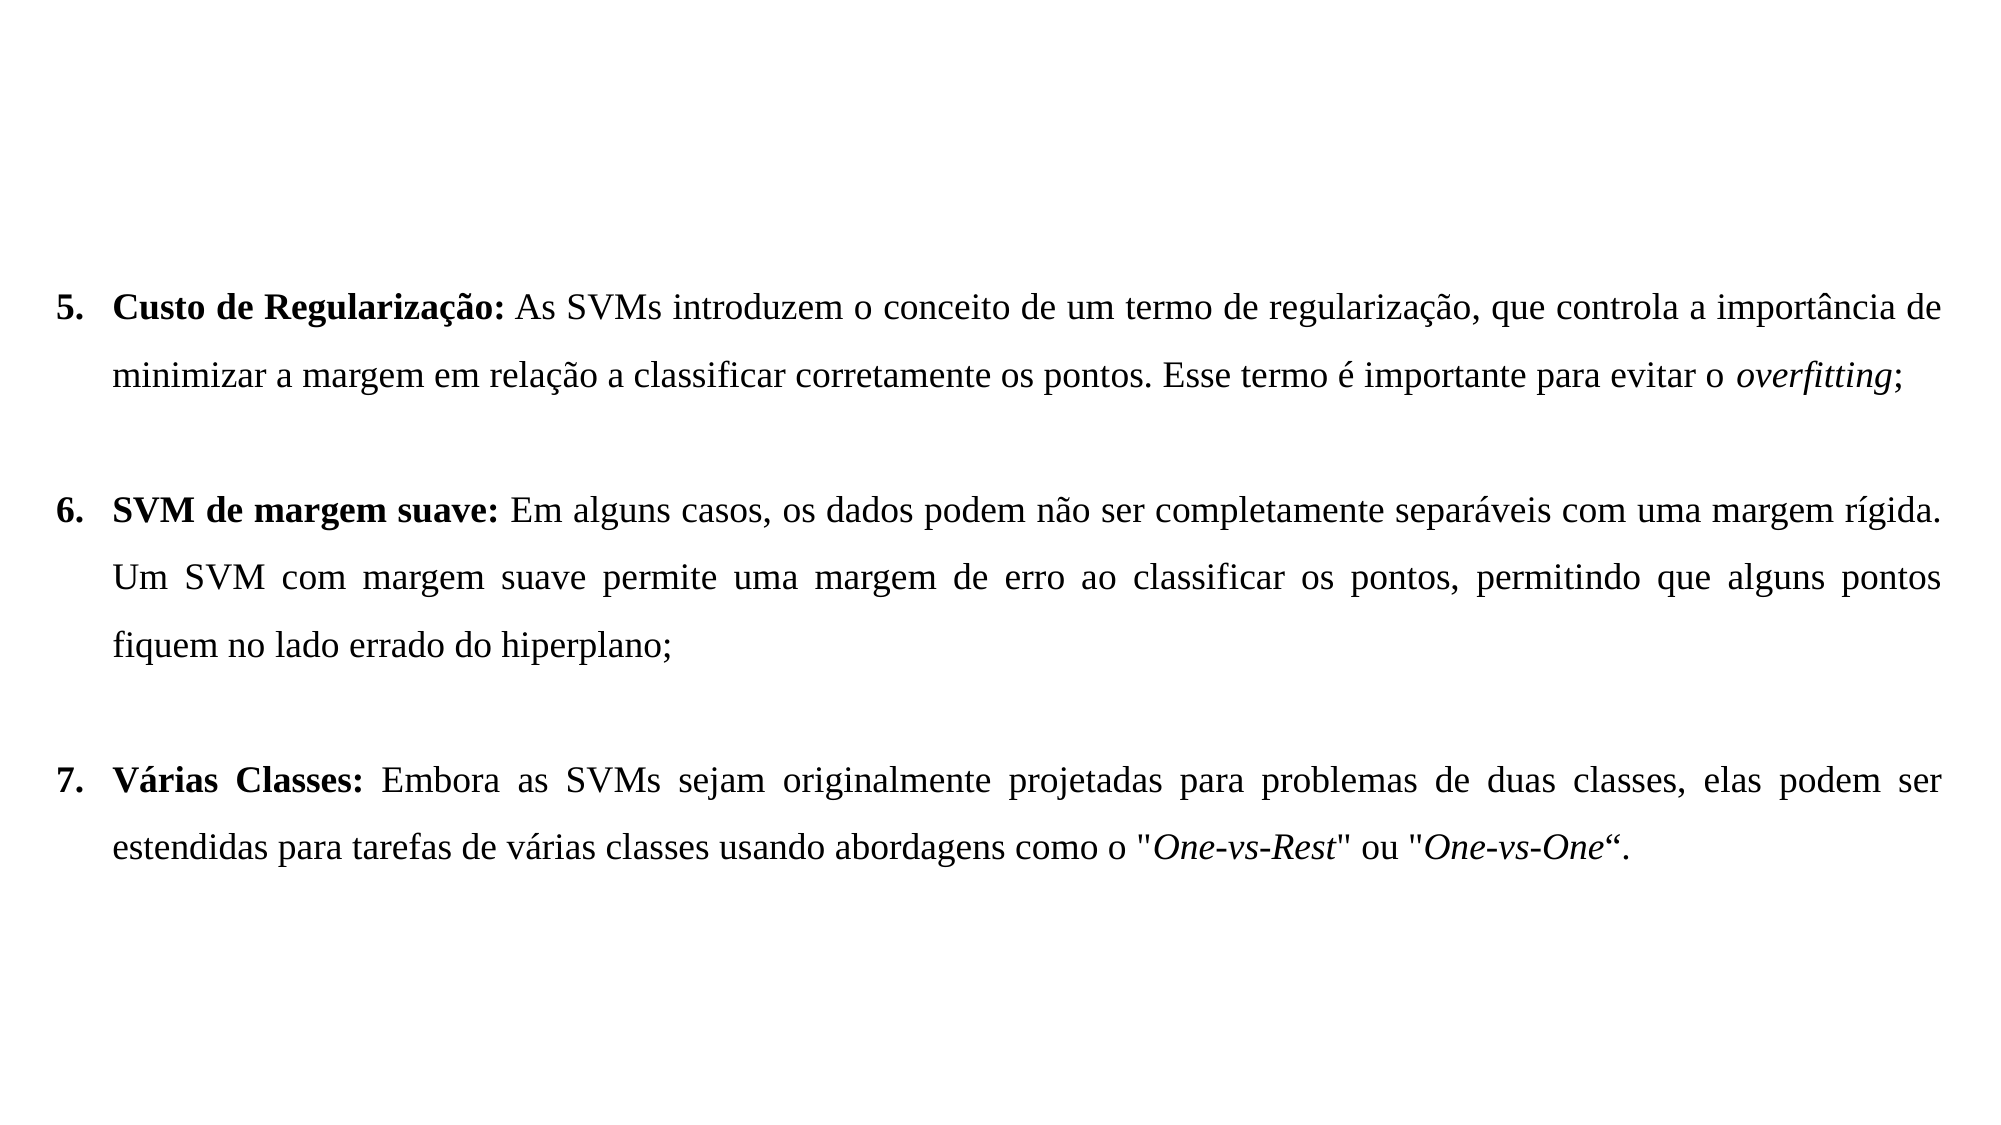

Custo de Regularização: As SVMs introduzem o conceito de um termo de regularização, que controla a importância de minimizar a margem em relação a classificar corretamente os pontos. Esse termo é importante para evitar o overfitting;

SVM de margem suave: Em alguns casos, os dados podem não ser completamente separáveis com uma margem rígida. Um SVM com margem suave permite uma margem de erro ao classificar os pontos, permitindo que alguns pontos fiquem no lado errado do hiperplano;

Várias Classes: Embora as SVMs sejam originalmente projetadas para problemas de duas classes, elas podem ser estendidas para tarefas de várias classes usando abordagens como o "One-vs-Rest" ou "One-vs-One“.